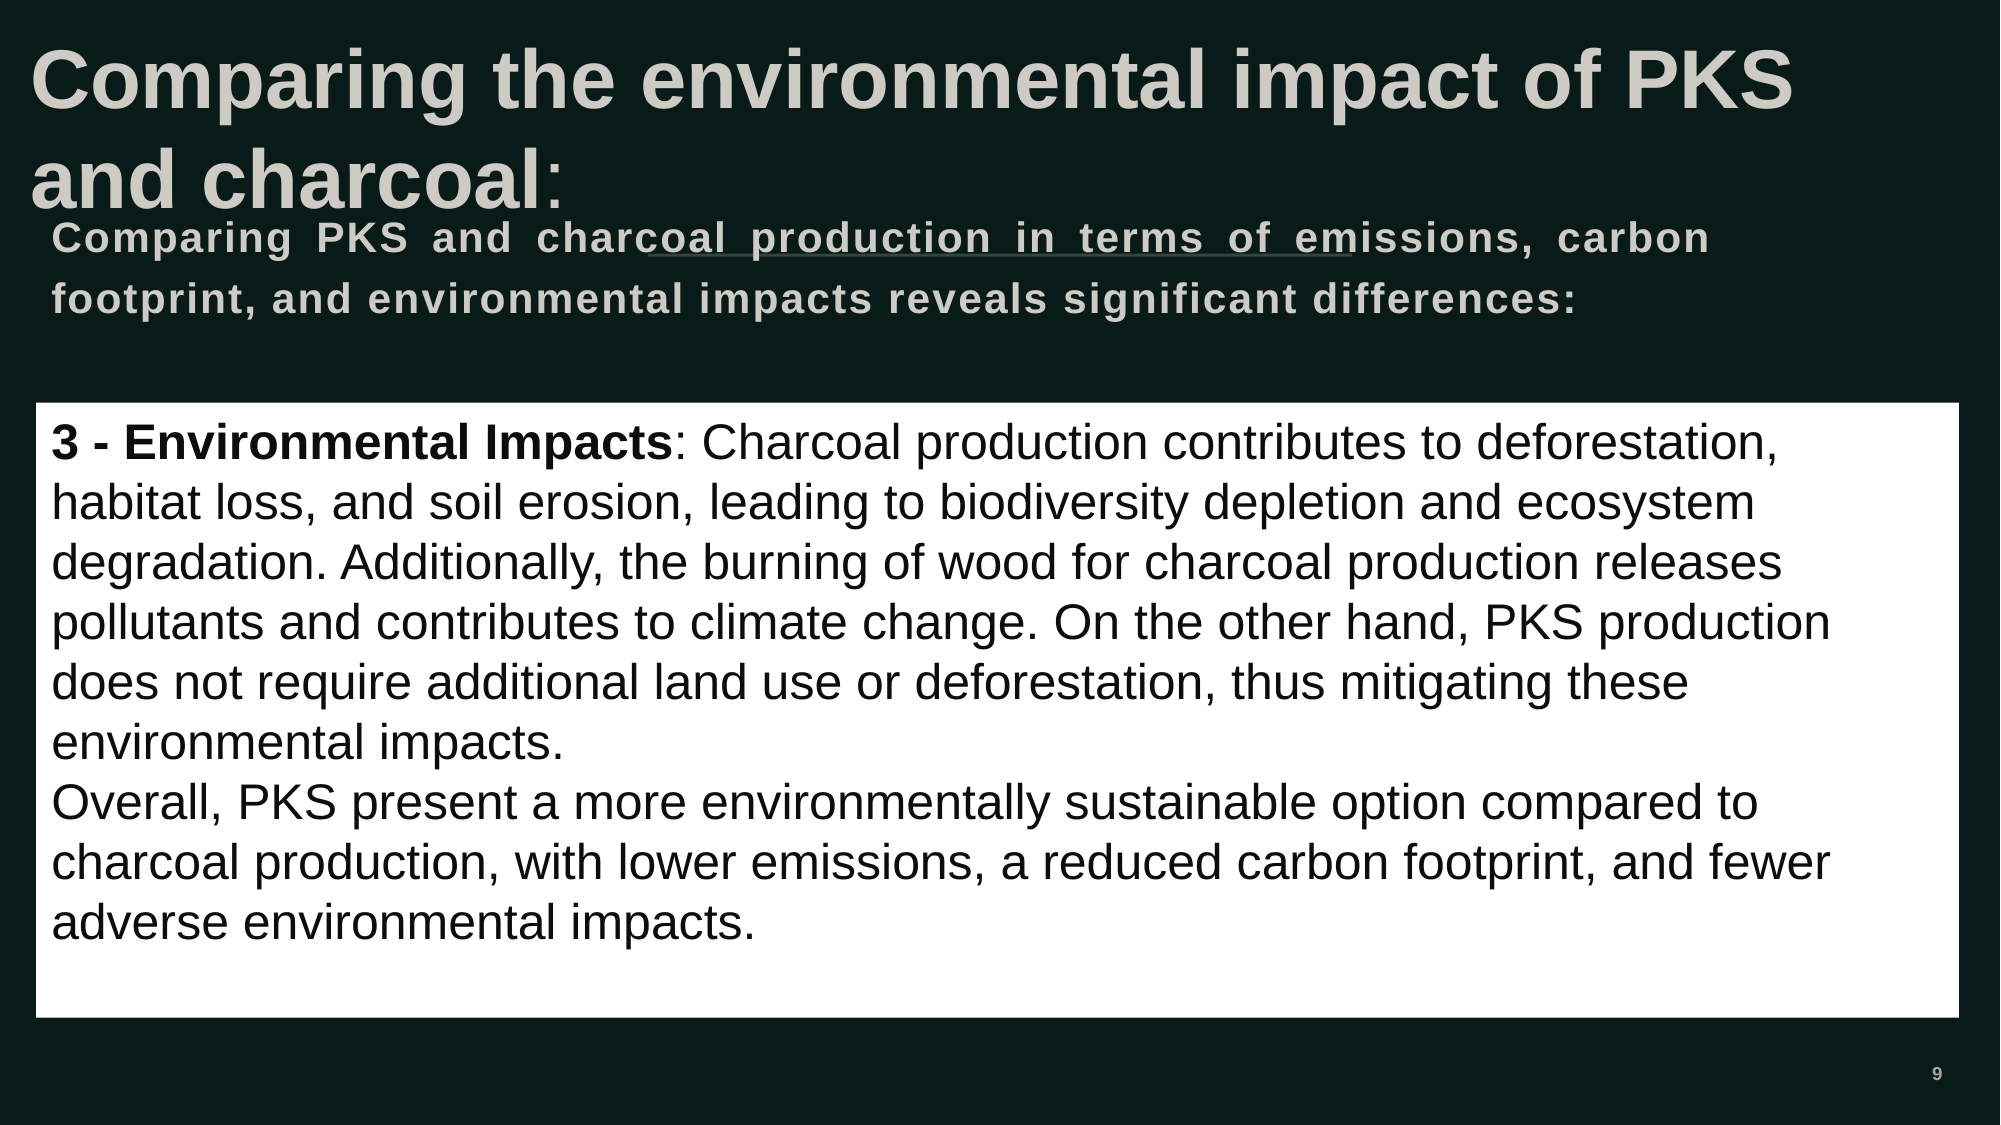

# Comparing the environmental impact of PKS and charcoal:
Comparing PKS and charcoal production in terms of emissions, carbon footprint, and environmental impacts reveals significant differences:
3 - Environmental Impacts: Charcoal production contributes to deforestation, habitat loss, and soil erosion, leading to biodiversity depletion and ecosystem degradation. Additionally, the burning of wood for charcoal production releases pollutants and contributes to climate change. On the other hand, PKS production does not require additional land use or deforestation, thus mitigating these environmental impacts.
Overall, PKS present a more environmentally sustainable option compared to charcoal production, with lower emissions, a reduced carbon footprint, and fewer adverse environmental impacts.

9